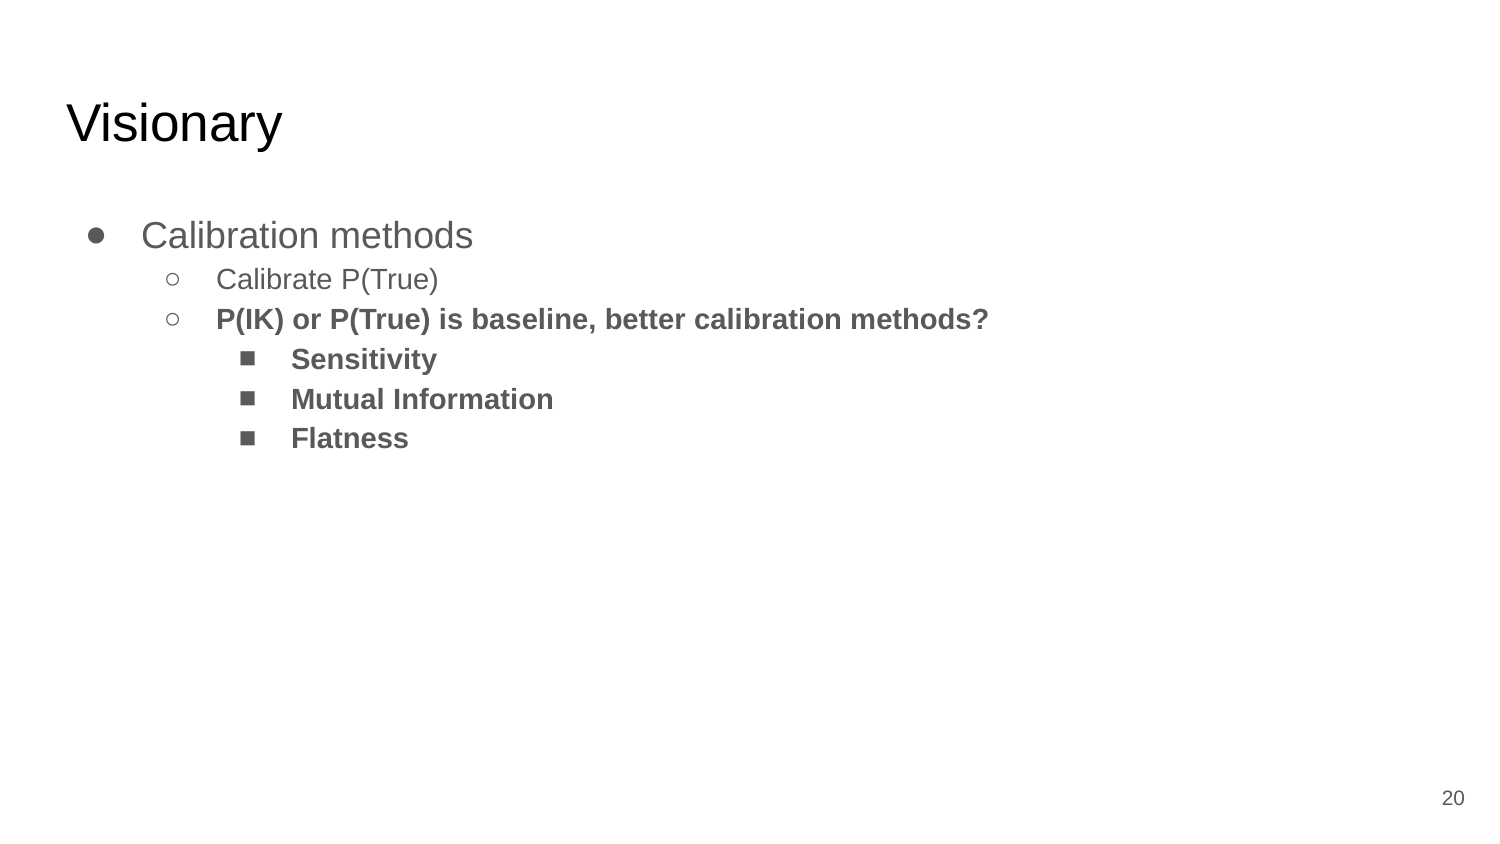

# Visionary
Calibration methods
Calibrate P(True)
P(IK) or P(True) is baseline, better calibration methods?
Sensitivity
Mutual Information
Flatness
20